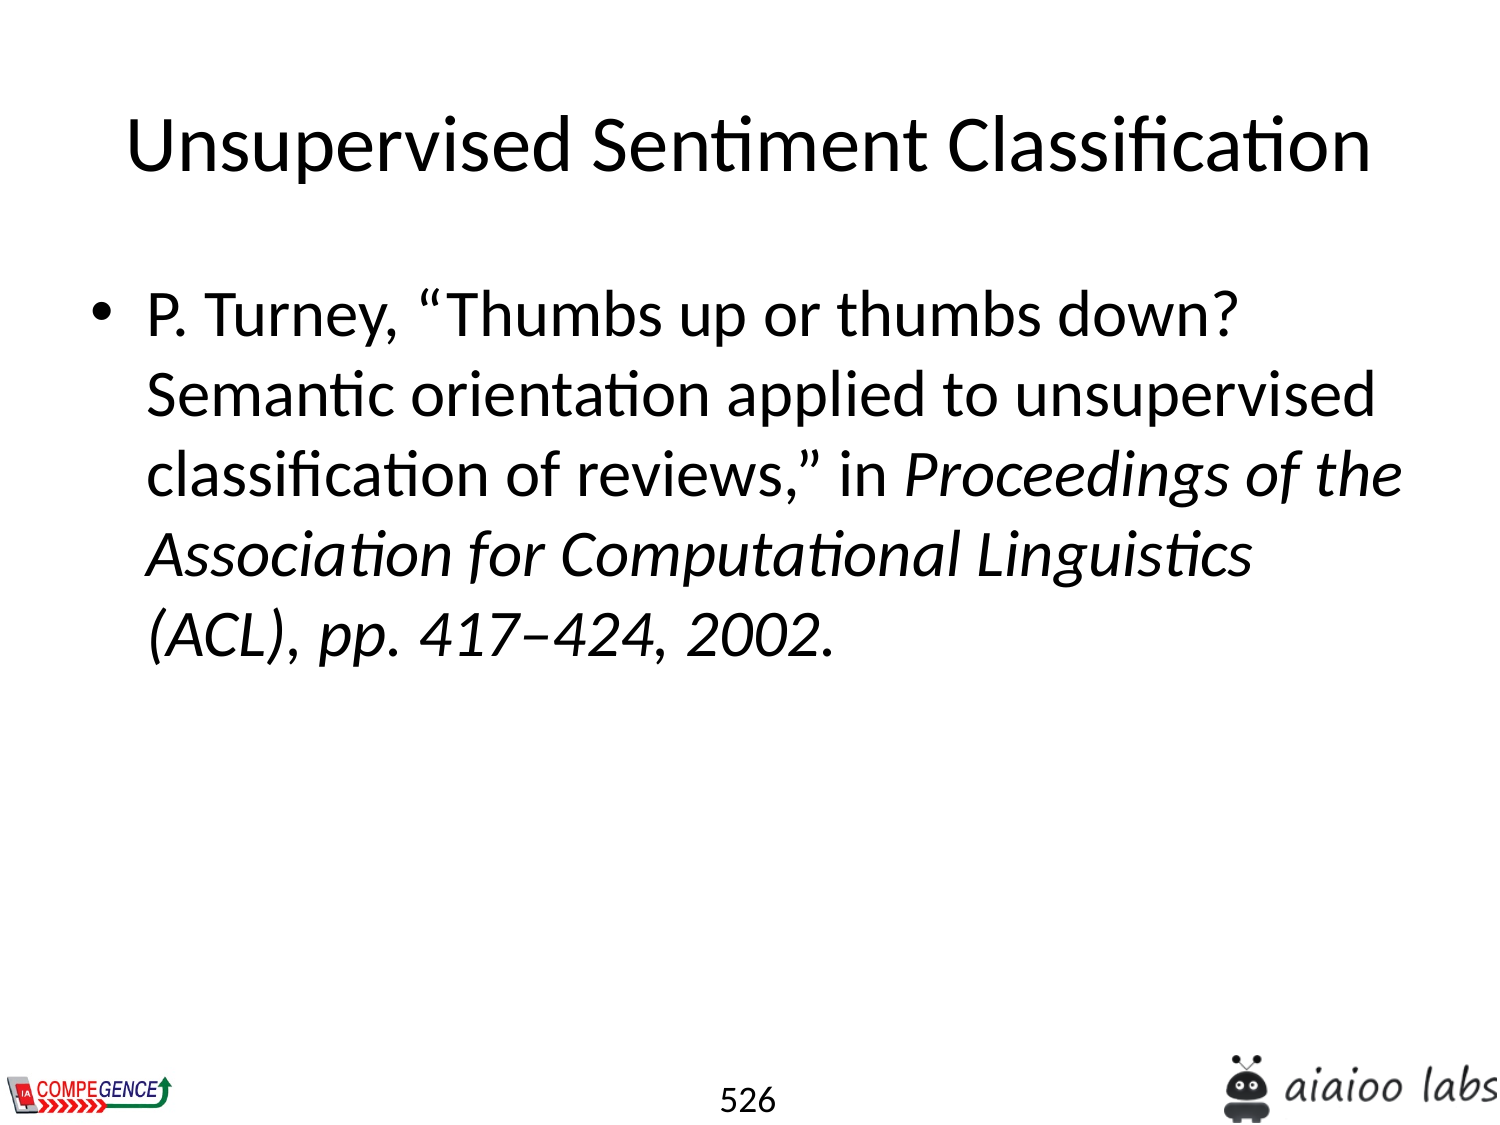

# Unsupervised Sentiment Classification
P. Turney, “Thumbs up or thumbs down? Semantic orientation applied to unsupervised classification of reviews,” in Proceedings of the Association for Computational Linguistics (ACL), pp. 417–424, 2002.